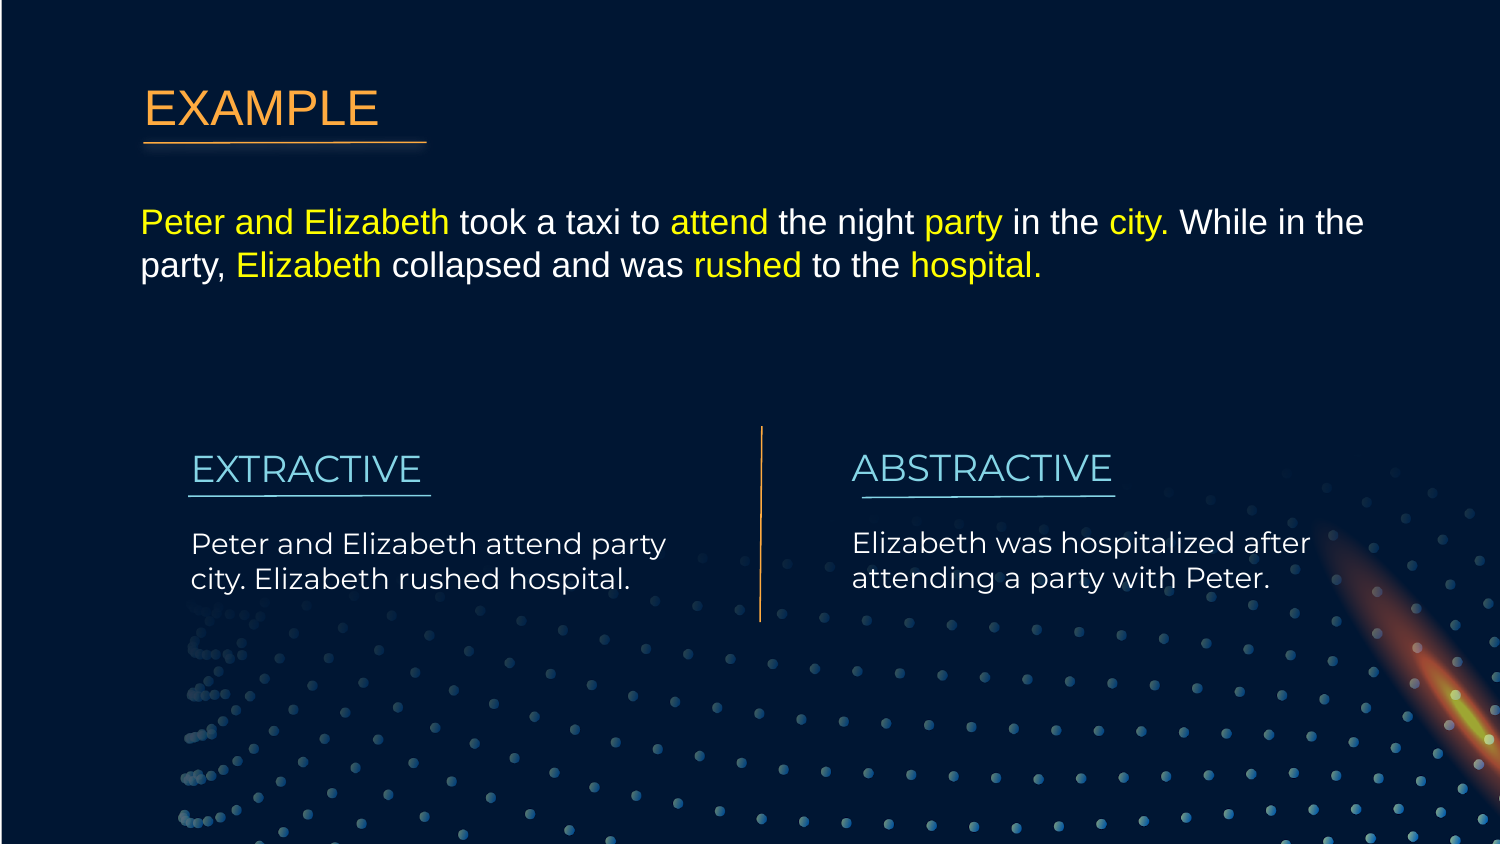

# EXAMPLE
Peter and Elizabeth took a taxi to attend the night party in the city. While in the party, Elizabeth collapsed and was rushed to the hospital.

ABSTRACTIVE

Elizabeth was hospitalized after attending a party with Peter.
EXTRACTIVE

Peter and Elizabeth attend party city. Elizabeth rushed hospital.